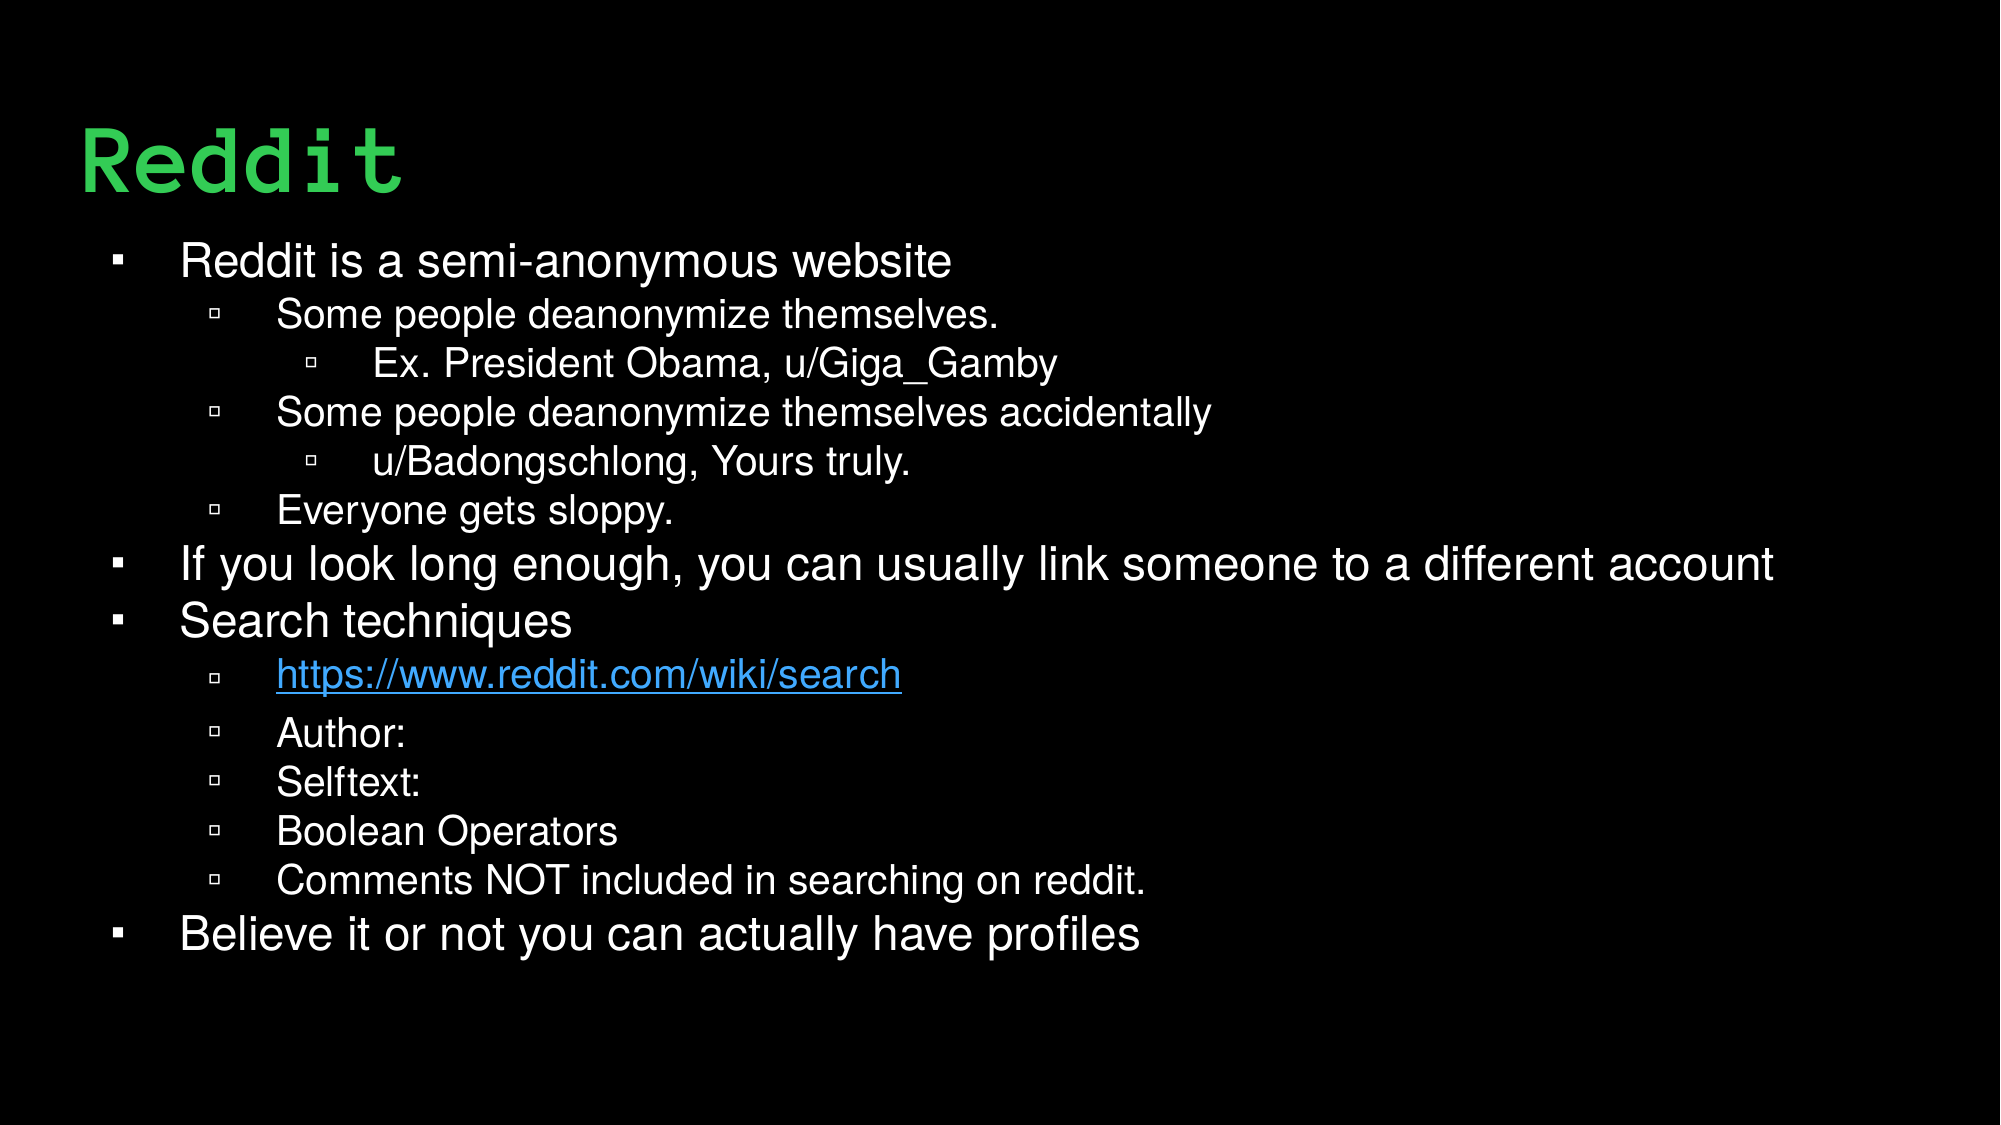

# Reddit
Reddit is a semi-anonymous website
Some people deanonymize themselves.
Ex. President Obama, u/Giga_Gamby
Some people deanonymize themselves accidentally
u/Badongschlong, Yours truly.
Everyone gets sloppy.
If you look long enough, you can usually link someone to a different account
Search techniques
https://www.reddit.com/wiki/search
Author:
Selftext:
Boolean Operators
Comments NOT included in searching on reddit.
Believe it or not you can actually have profiles